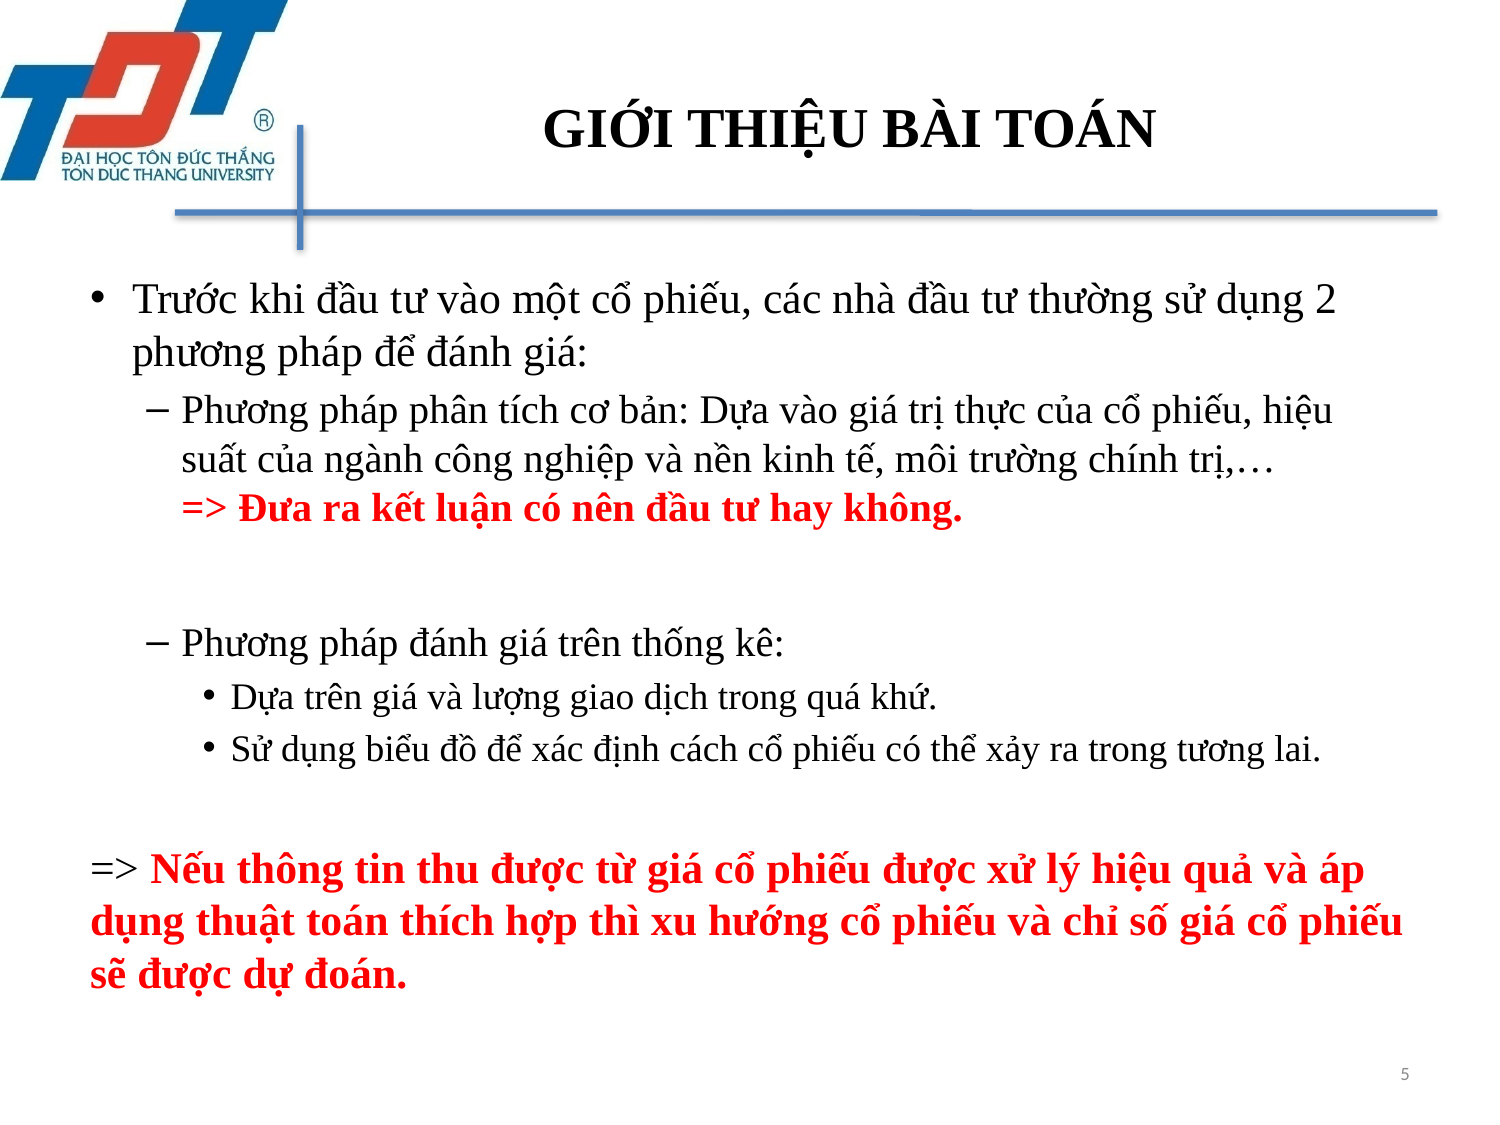

# GIỚI THIỆU BÀI TOÁN
Trước khi đầu tư vào một cổ phiếu, các nhà đầu tư thường sử dụng 2 phương pháp để đánh giá:
Phương pháp phân tích cơ bản: Dựa vào giá trị thực của cổ phiếu, hiệu suất của ngành công nghiệp và nền kinh tế, môi trường chính trị,…
=> Đưa ra kết luận có nên đầu tư hay không.

Phương pháp đánh giá trên thống kê:
Dựa trên giá và lượng giao dịch trong quá khứ.
Sử dụng biểu đồ để xác định cách cổ phiếu có thể xảy ra trong tương lai.

=> Nếu thông tin thu được từ giá cổ phiếu được xử lý hiệu quả và áp dụng thuật toán thích hợp thì xu hướng cổ phiếu và chỉ số giá cổ phiếu sẽ được dự đoán.

5